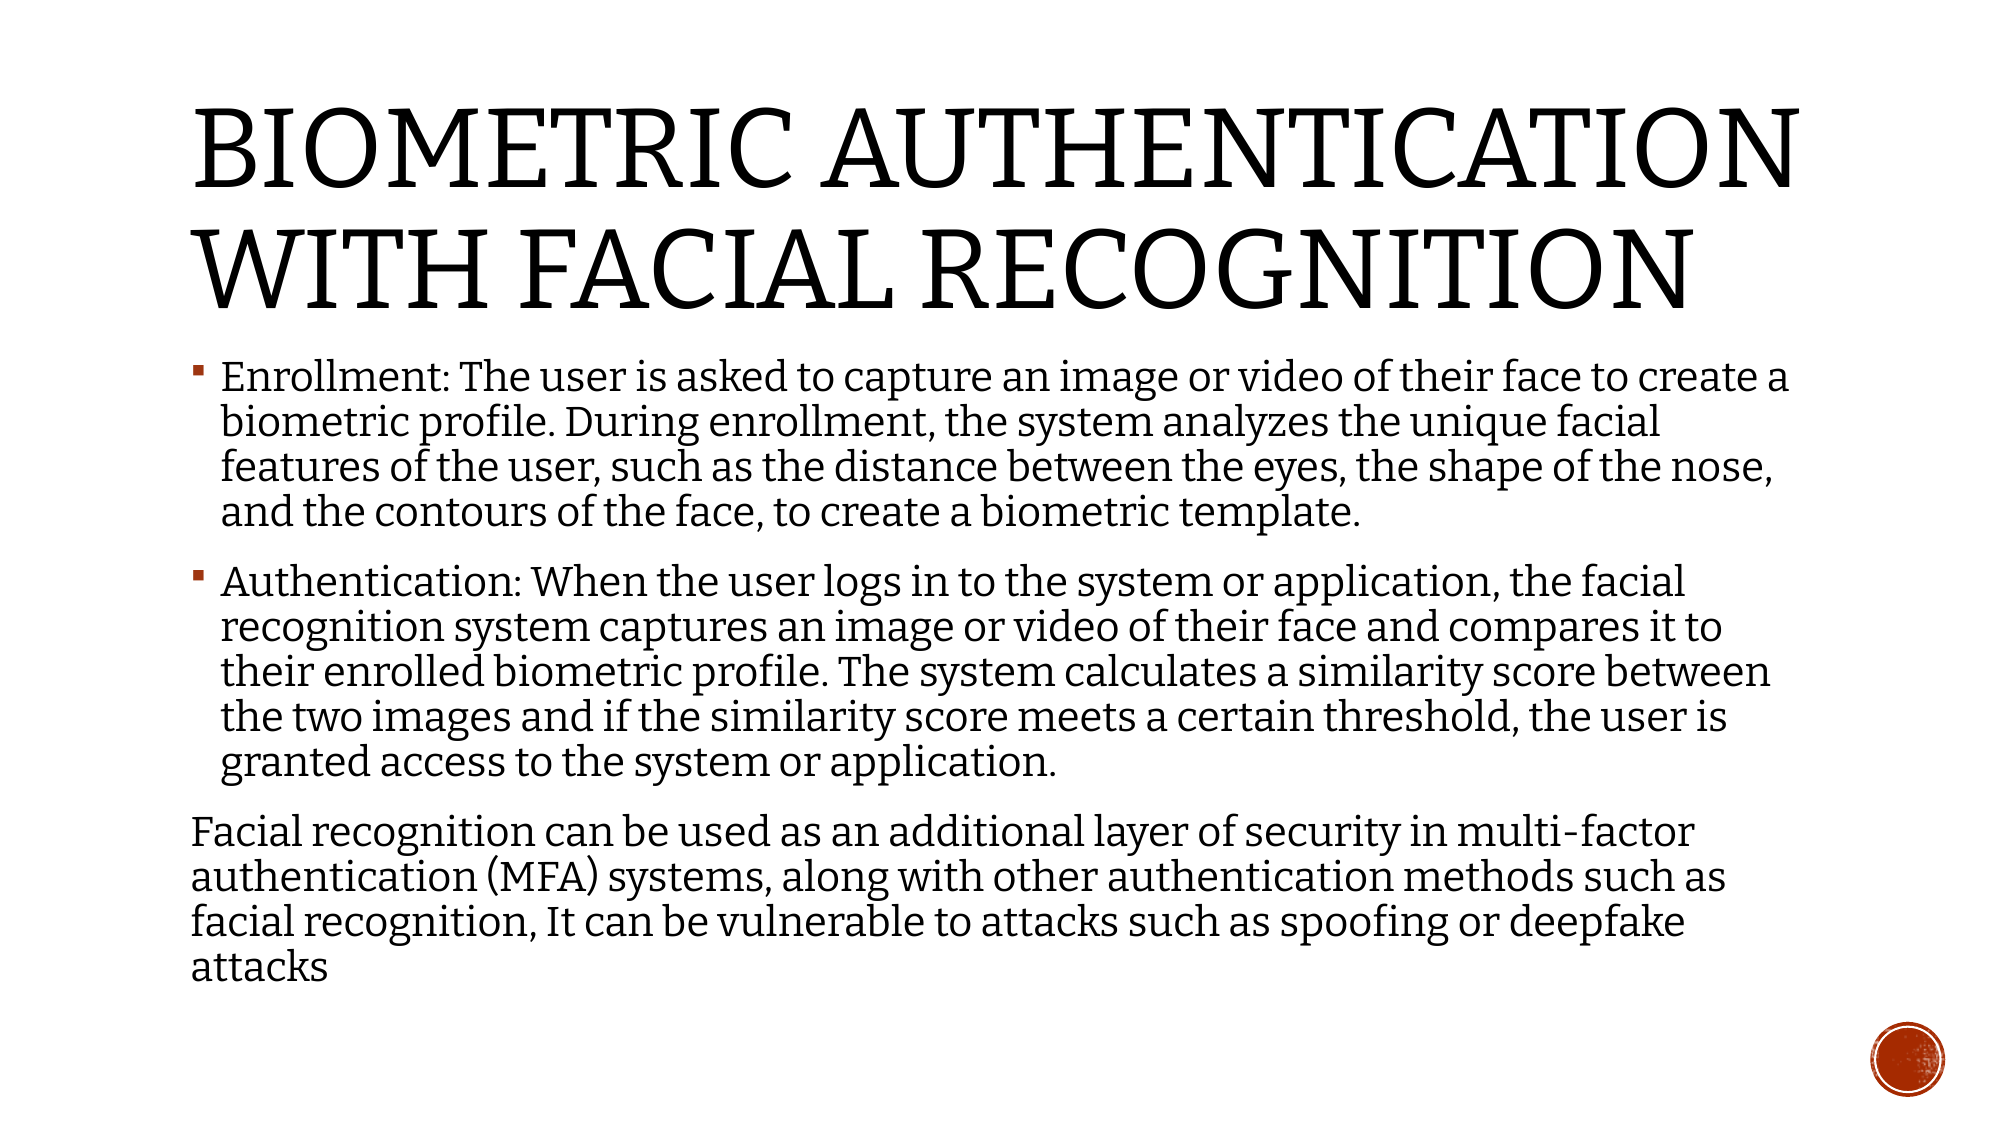

# Biometric authentication with facial recognition
Enrollment: The user is asked to capture an image or video of their face to create a biometric profile. During enrollment, the system analyzes the unique facial features of the user, such as the distance between the eyes, the shape of the nose, and the contours of the face, to create a biometric template.
Authentication: When the user logs in to the system or application, the facial recognition system captures an image or video of their face and compares it to their enrolled biometric profile. The system calculates a similarity score between the two images and if the similarity score meets a certain threshold, the user is granted access to the system or application.
Facial recognition can be used as an additional layer of security in multi-factor authentication (MFA) systems, along with other authentication methods such as facial recognition, It can be vulnerable to attacks such as spoofing or deepfake attacks